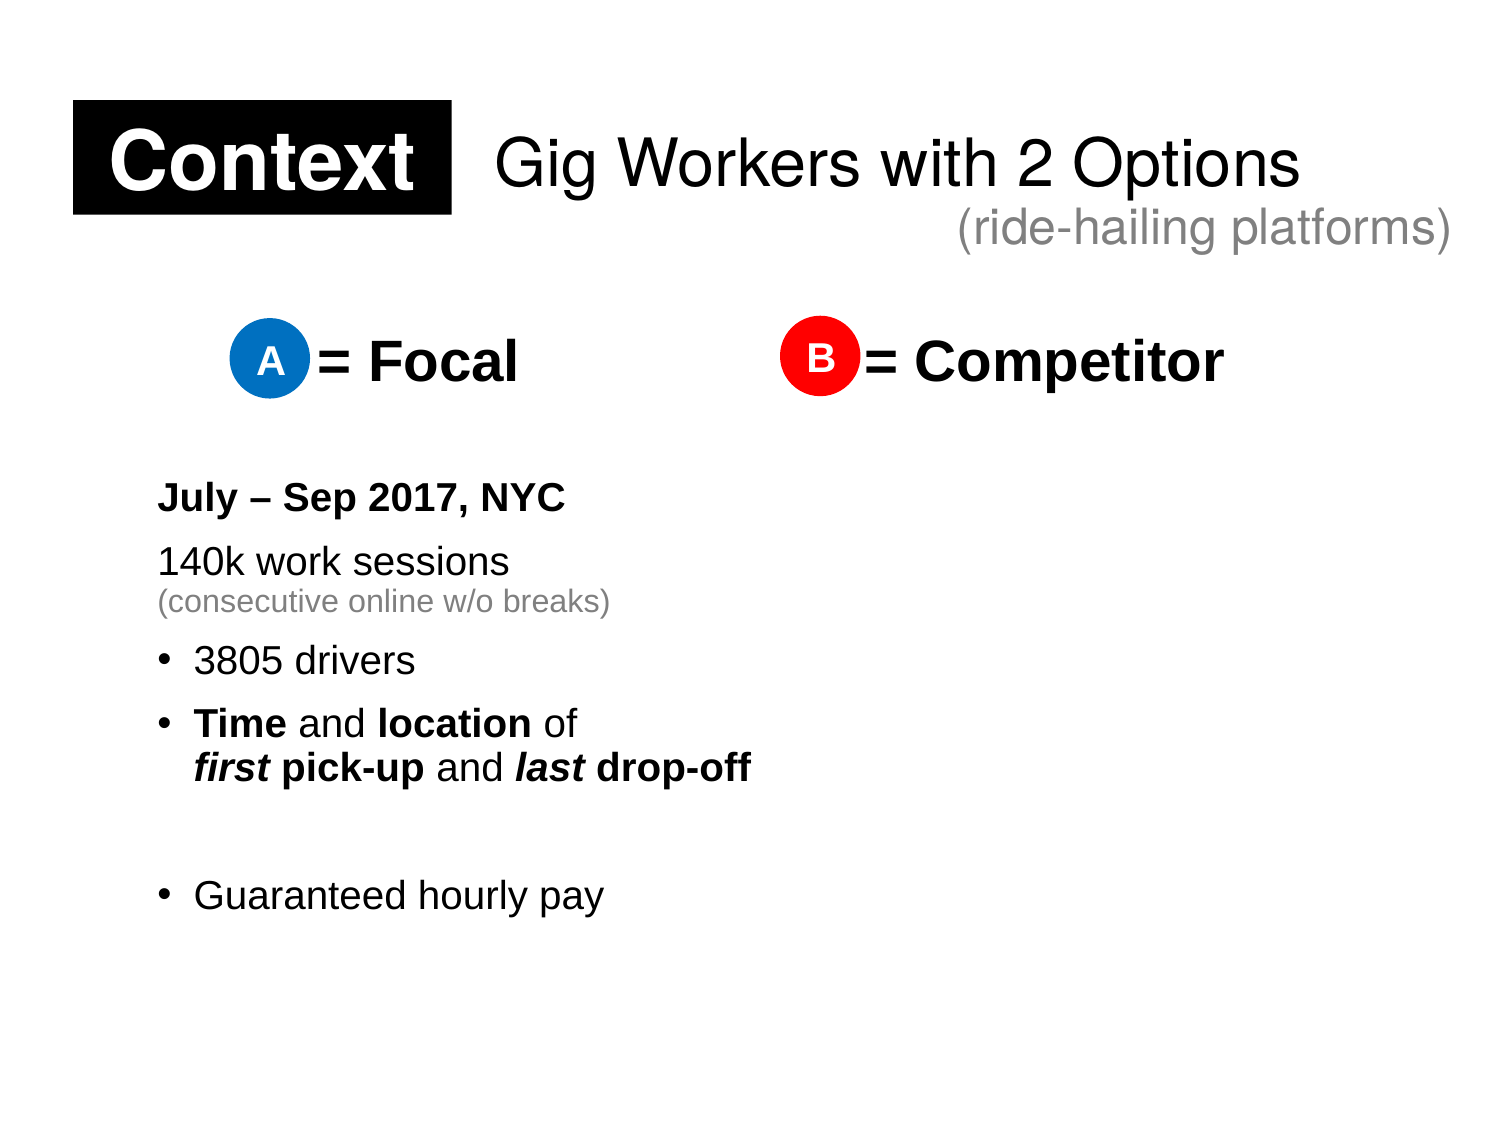

Context
Gig Workers with 2 Options
(ride-hailing platforms)
B = Competitor
B
A = Focal
A
July – Sep 2017, NYC
140k work sessions
(consecutive online w/o breaks)
3805 drivers
Time and location of
first pick-up and last drop-off

Guaranteed hourly pay